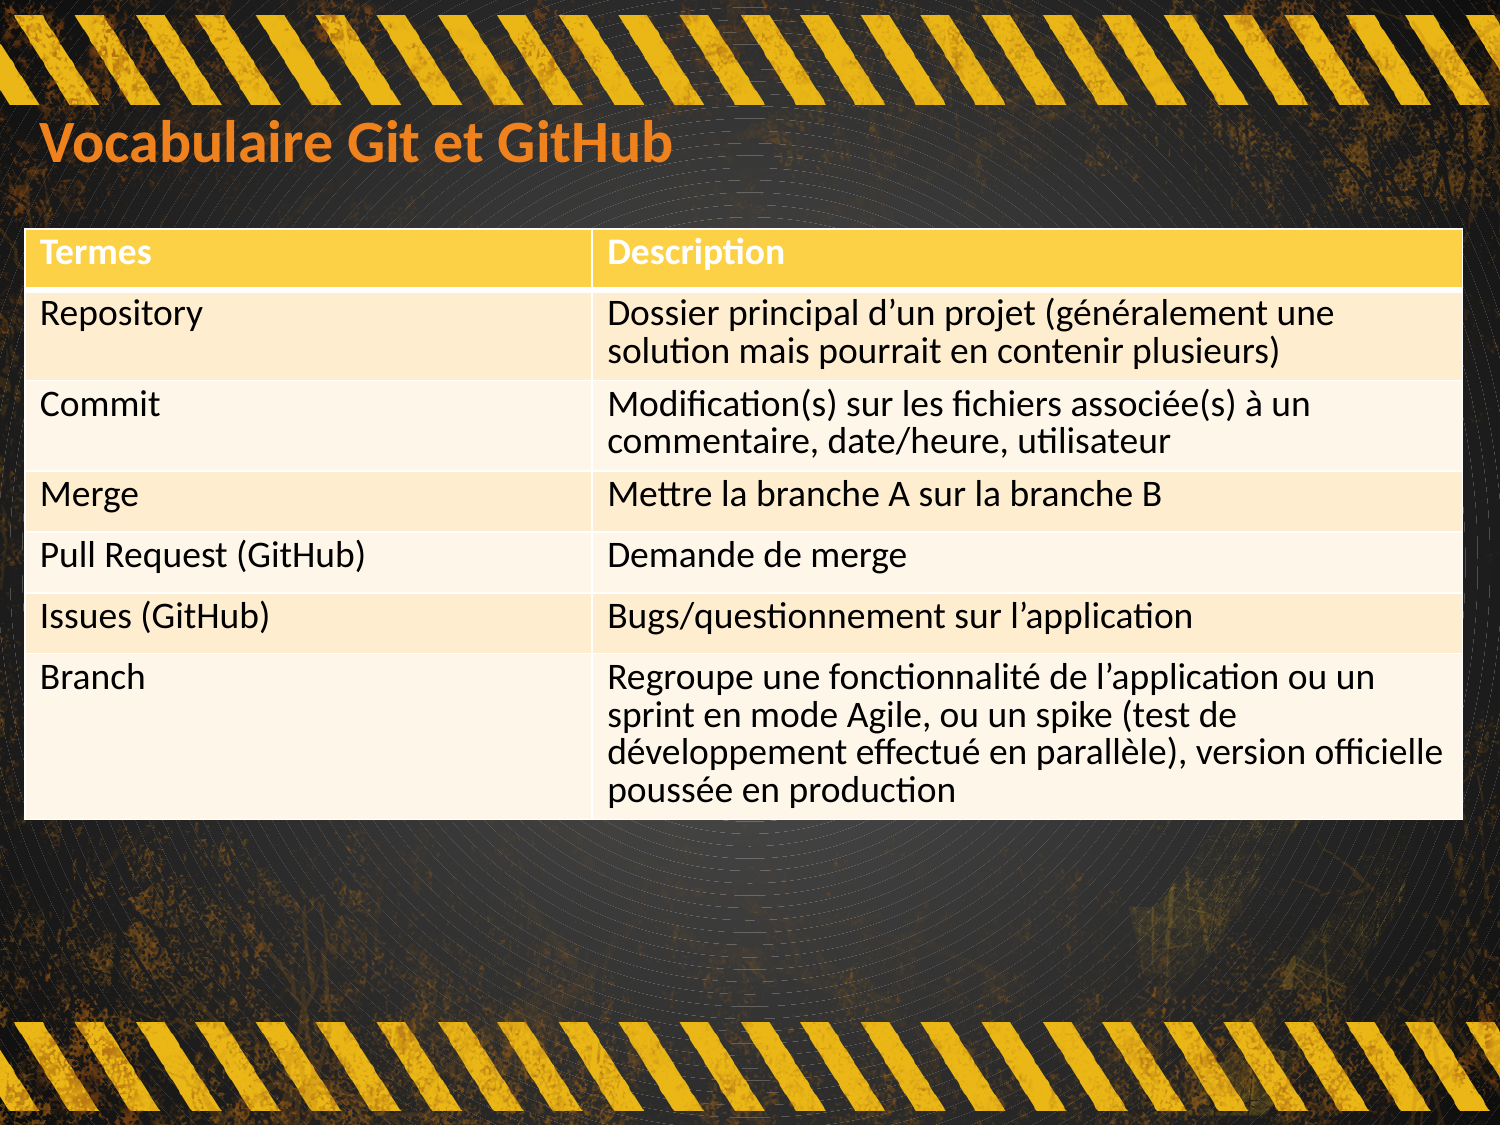

# Vocabulaire Git et GitHub
| Termes | Description |
| --- | --- |
| Repository | Dossier principal d’un projet (généralement une solution mais pourrait en contenir plusieurs) |
| Commit | Modification(s) sur les fichiers associée(s) à un commentaire, date/heure, utilisateur |
| Merge | Mettre la branche A sur la branche B |
| Pull Request (GitHub) | Demande de merge |
| Issues (GitHub) | Bugs/questionnement sur l’application |
| Branch | Regroupe une fonctionnalité de l’application ou un sprint en mode Agile, ou un spike (test de développement effectué en parallèle), version officielle poussée en production |